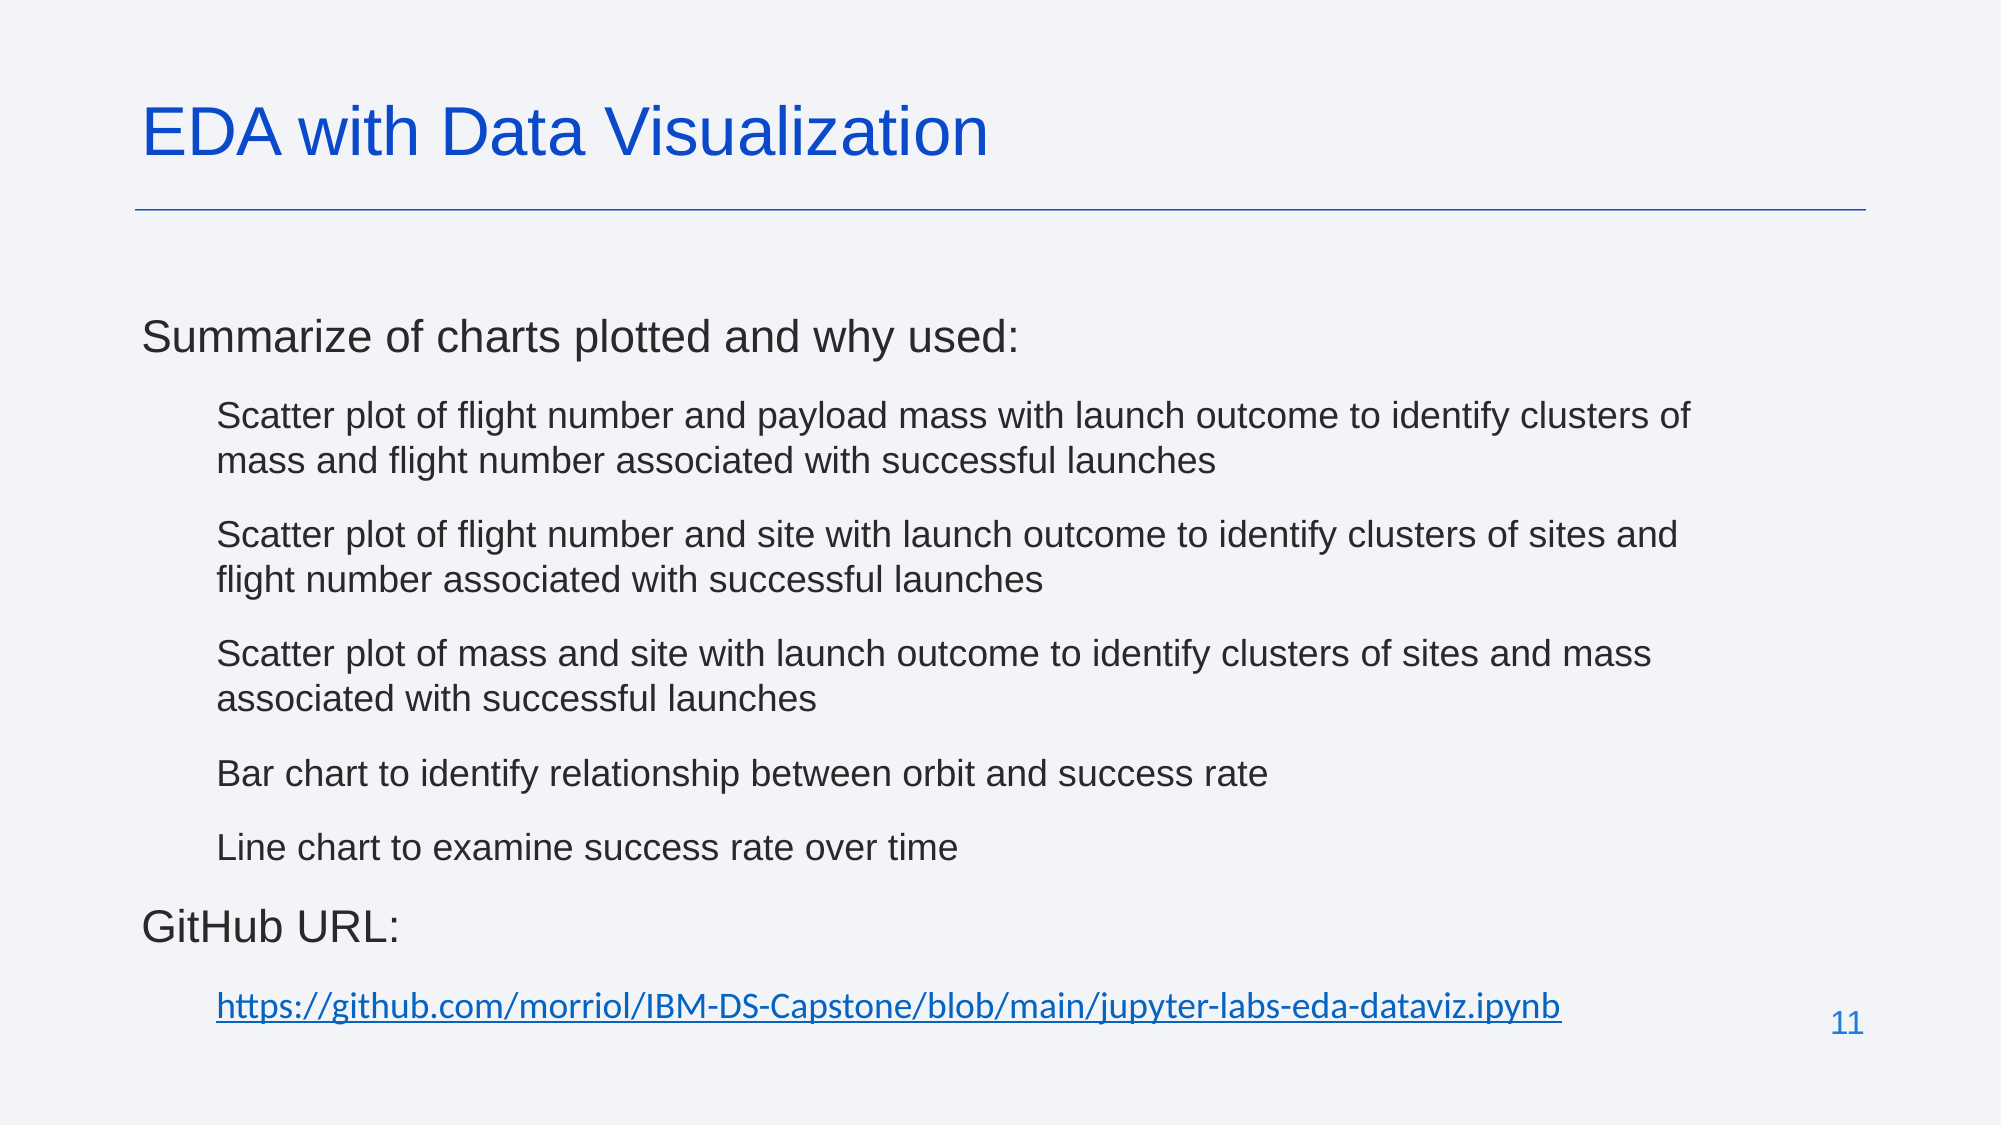

EDA with Data Visualization
Summarize of charts plotted and why used:
Scatter plot of flight number and payload mass with launch outcome to identify clusters of mass and flight number associated with successful launches
Scatter plot of flight number and site with launch outcome to identify clusters of sites and flight number associated with successful launches
Scatter plot of mass and site with launch outcome to identify clusters of sites and mass associated with successful launches
Bar chart to identify relationship between orbit and success rate
Line chart to examine success rate over time
GitHub URL:
https://github.com/morriol/IBM-DS-Capstone/blob/main/jupyter-labs-eda-dataviz.ipynb

11